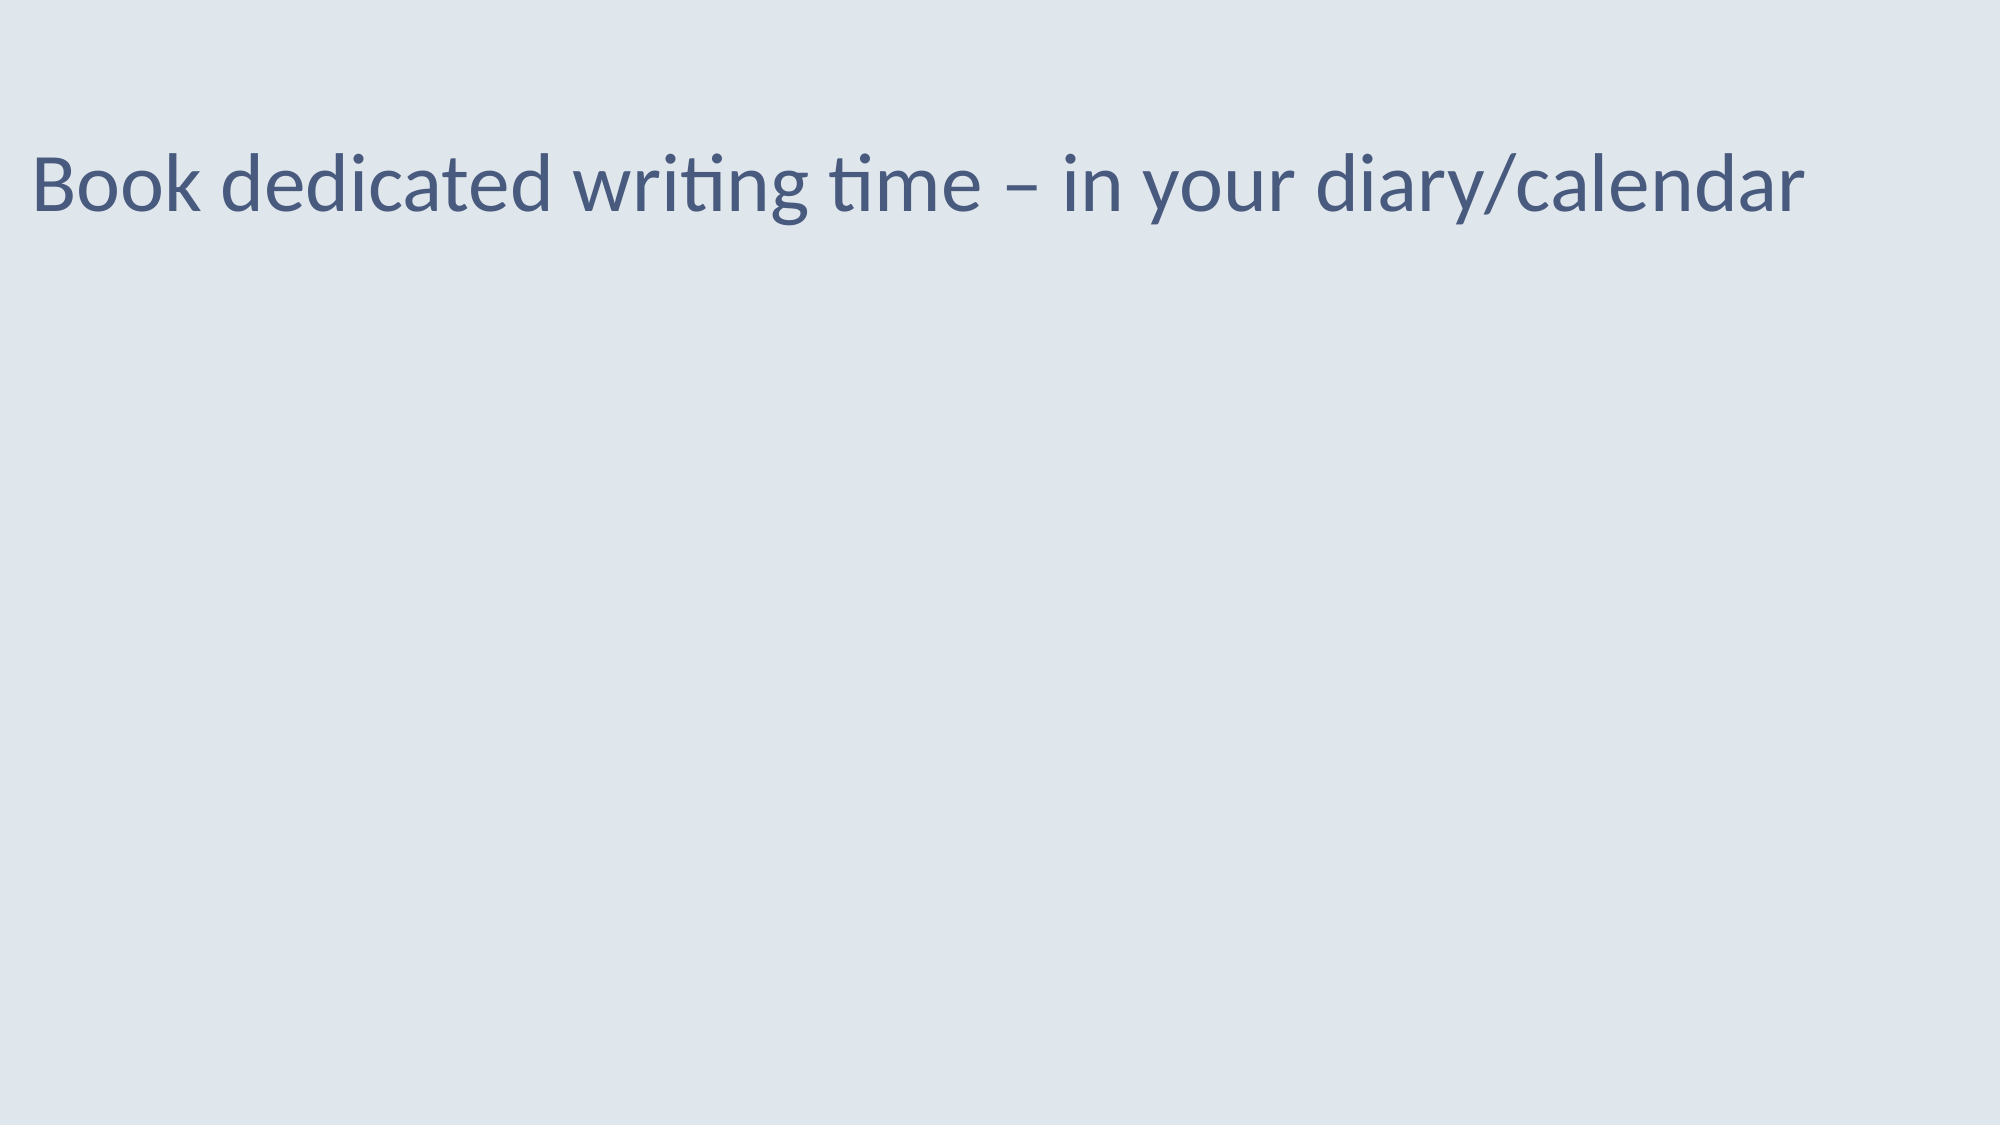

Book dedicated writing time – in your diary/calendar